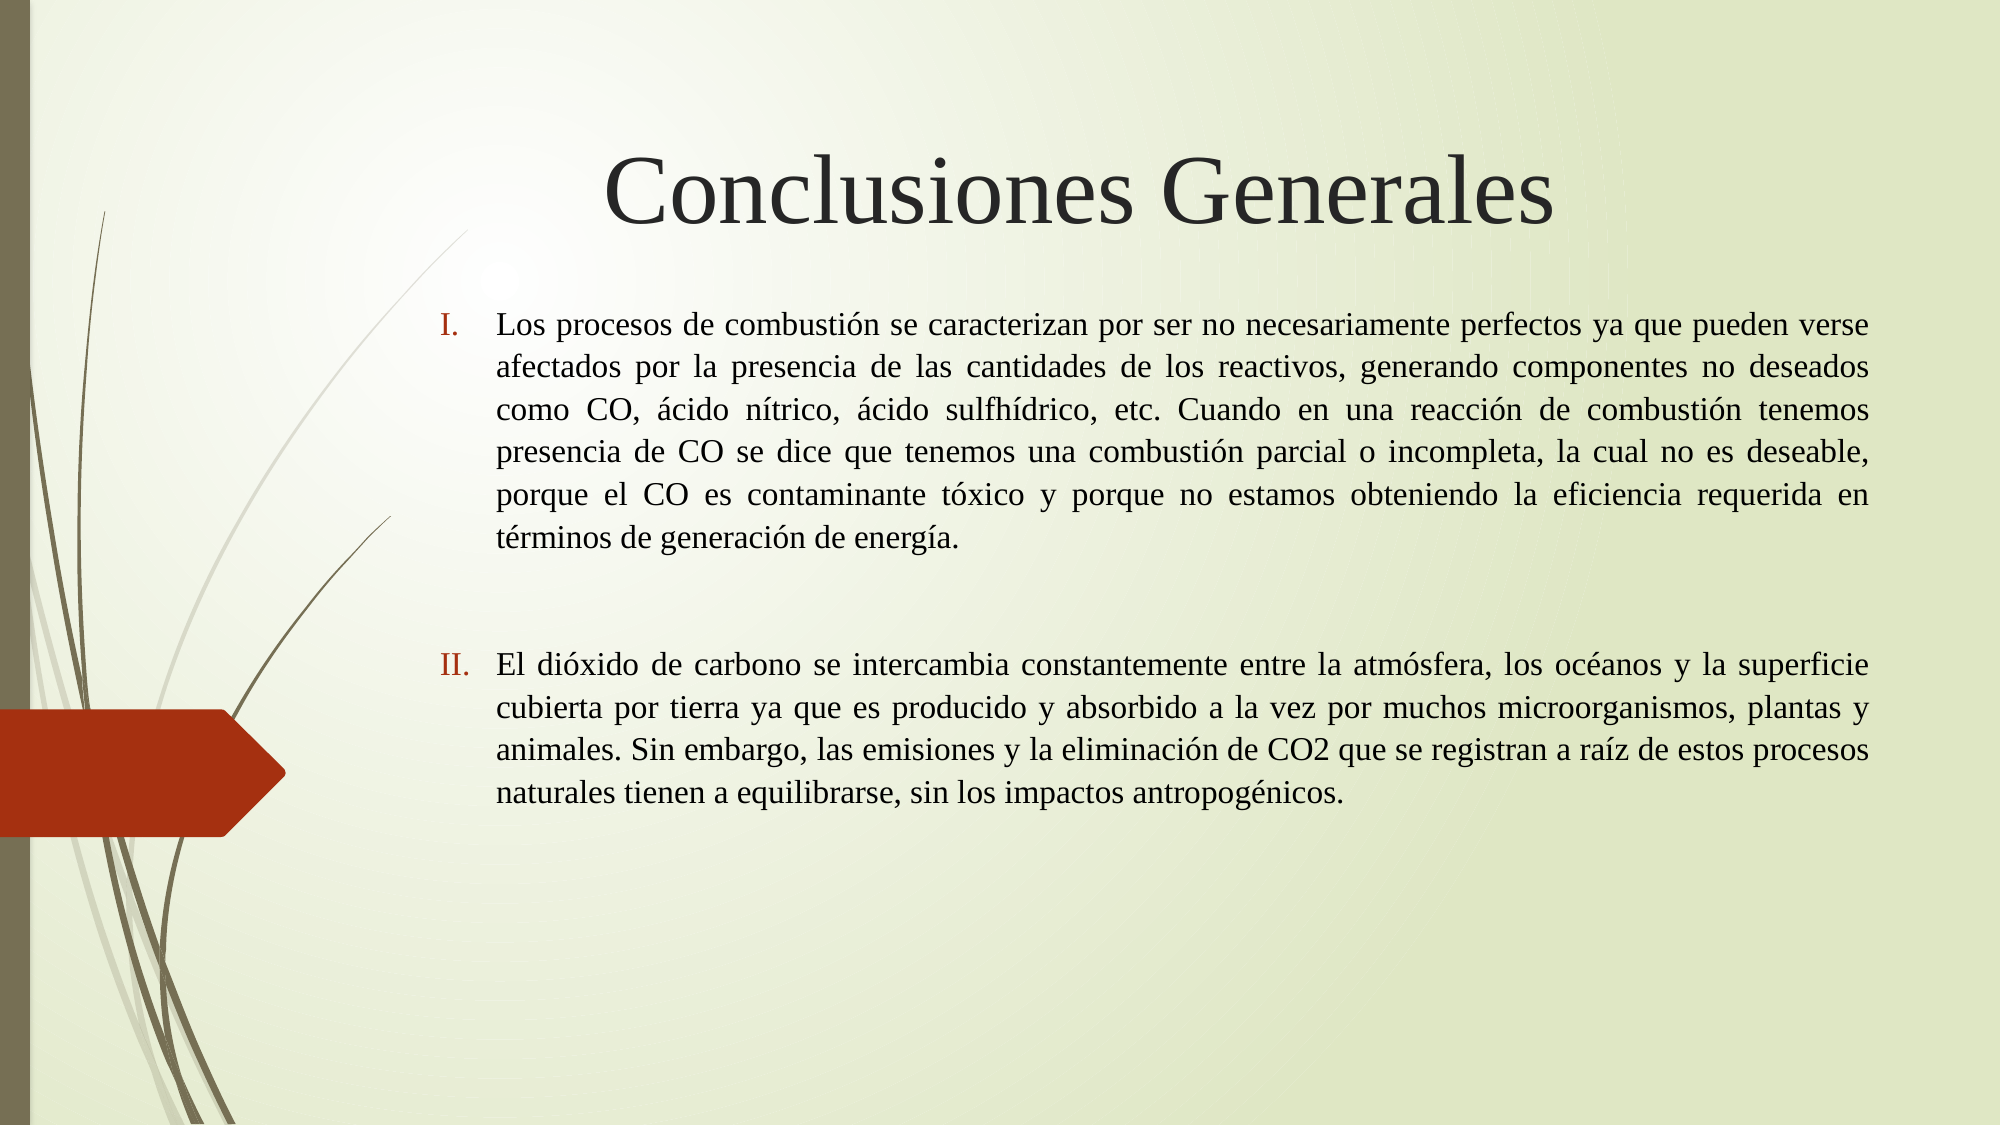

# Conclusiones Generales
Los procesos de combustión se caracterizan por ser no necesariamente perfectos ya que pueden verse afectados por la presencia de las cantidades de los reactivos, generando componentes no deseados como CO, ácido nítrico, ácido sulfhídrico, etc. Cuando en una reacción de combustión tenemos presencia de CO se dice que tenemos una combustión parcial o incompleta, la cual no es deseable, porque el CO es contaminante tóxico y porque no estamos obteniendo la eficiencia requerida en términos de generación de energía.

El dióxido de carbono se intercambia constantemente entre la atmósfera, los océanos y la superficie cubierta por tierra ya que es producido y absorbido a la vez por muchos microorganismos, plantas y animales. Sin embargo, las emisiones y la eliminación de CO2 que se registran a raíz de estos procesos naturales tienen a equilibrarse, sin los impactos antropogénicos.